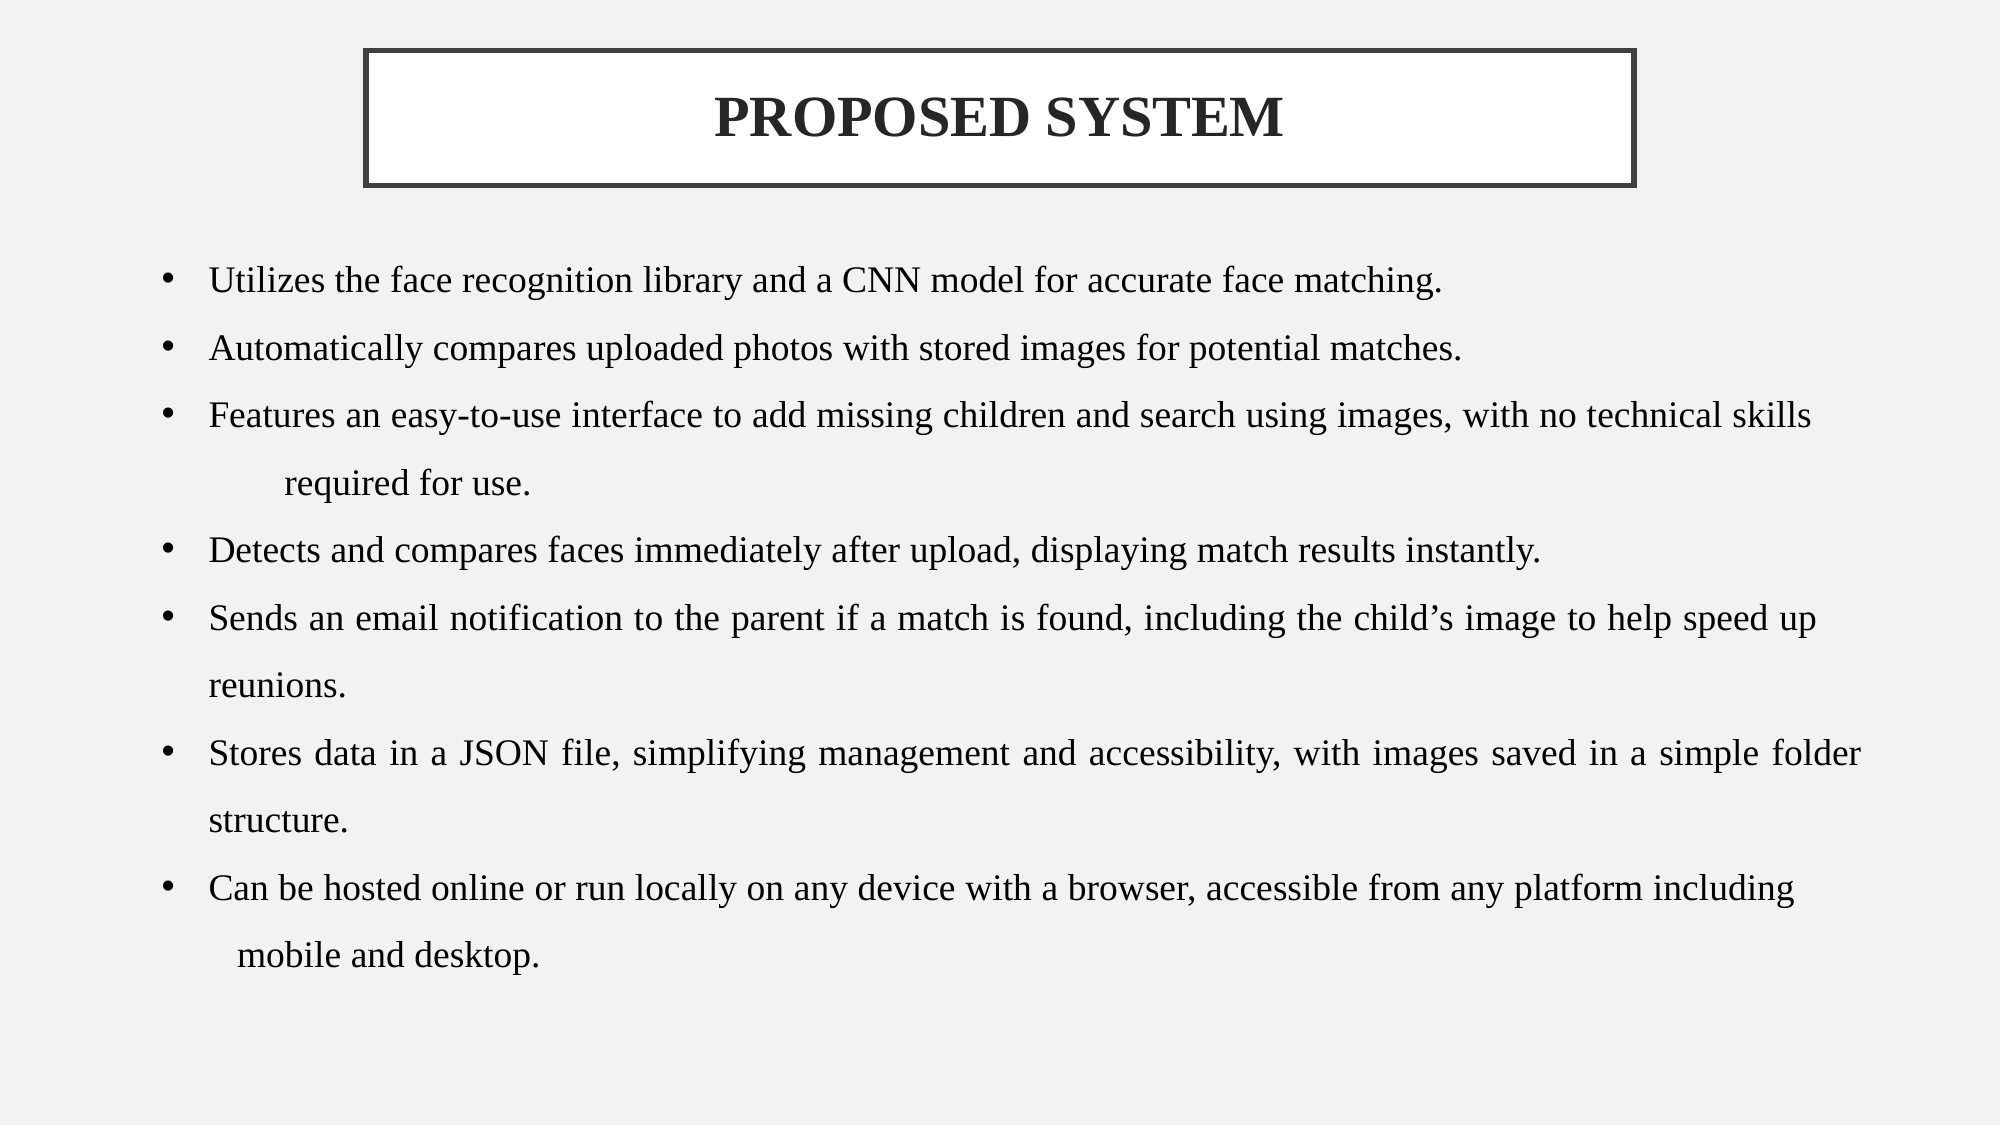

# PROPOSED SYSTEM
Utilizes the face recognition library and a CNN model for accurate face matching.
Automatically compares uploaded photos with stored images for potential matches.
Features an easy-to-use interface to add missing children and search using images, with no technical skills              required for use.
Detects and compares faces immediately after upload, displaying match results instantly.
Sends an email notification to the parent if a match is found, including the child’s image to help speed up     reunions.
Stores data in a JSON file, simplifying management and accessibility, with images saved in a simple folder structure.
Can be hosted online or run locally on any device with a browser, accessible from any platform including           mobile and desktop.